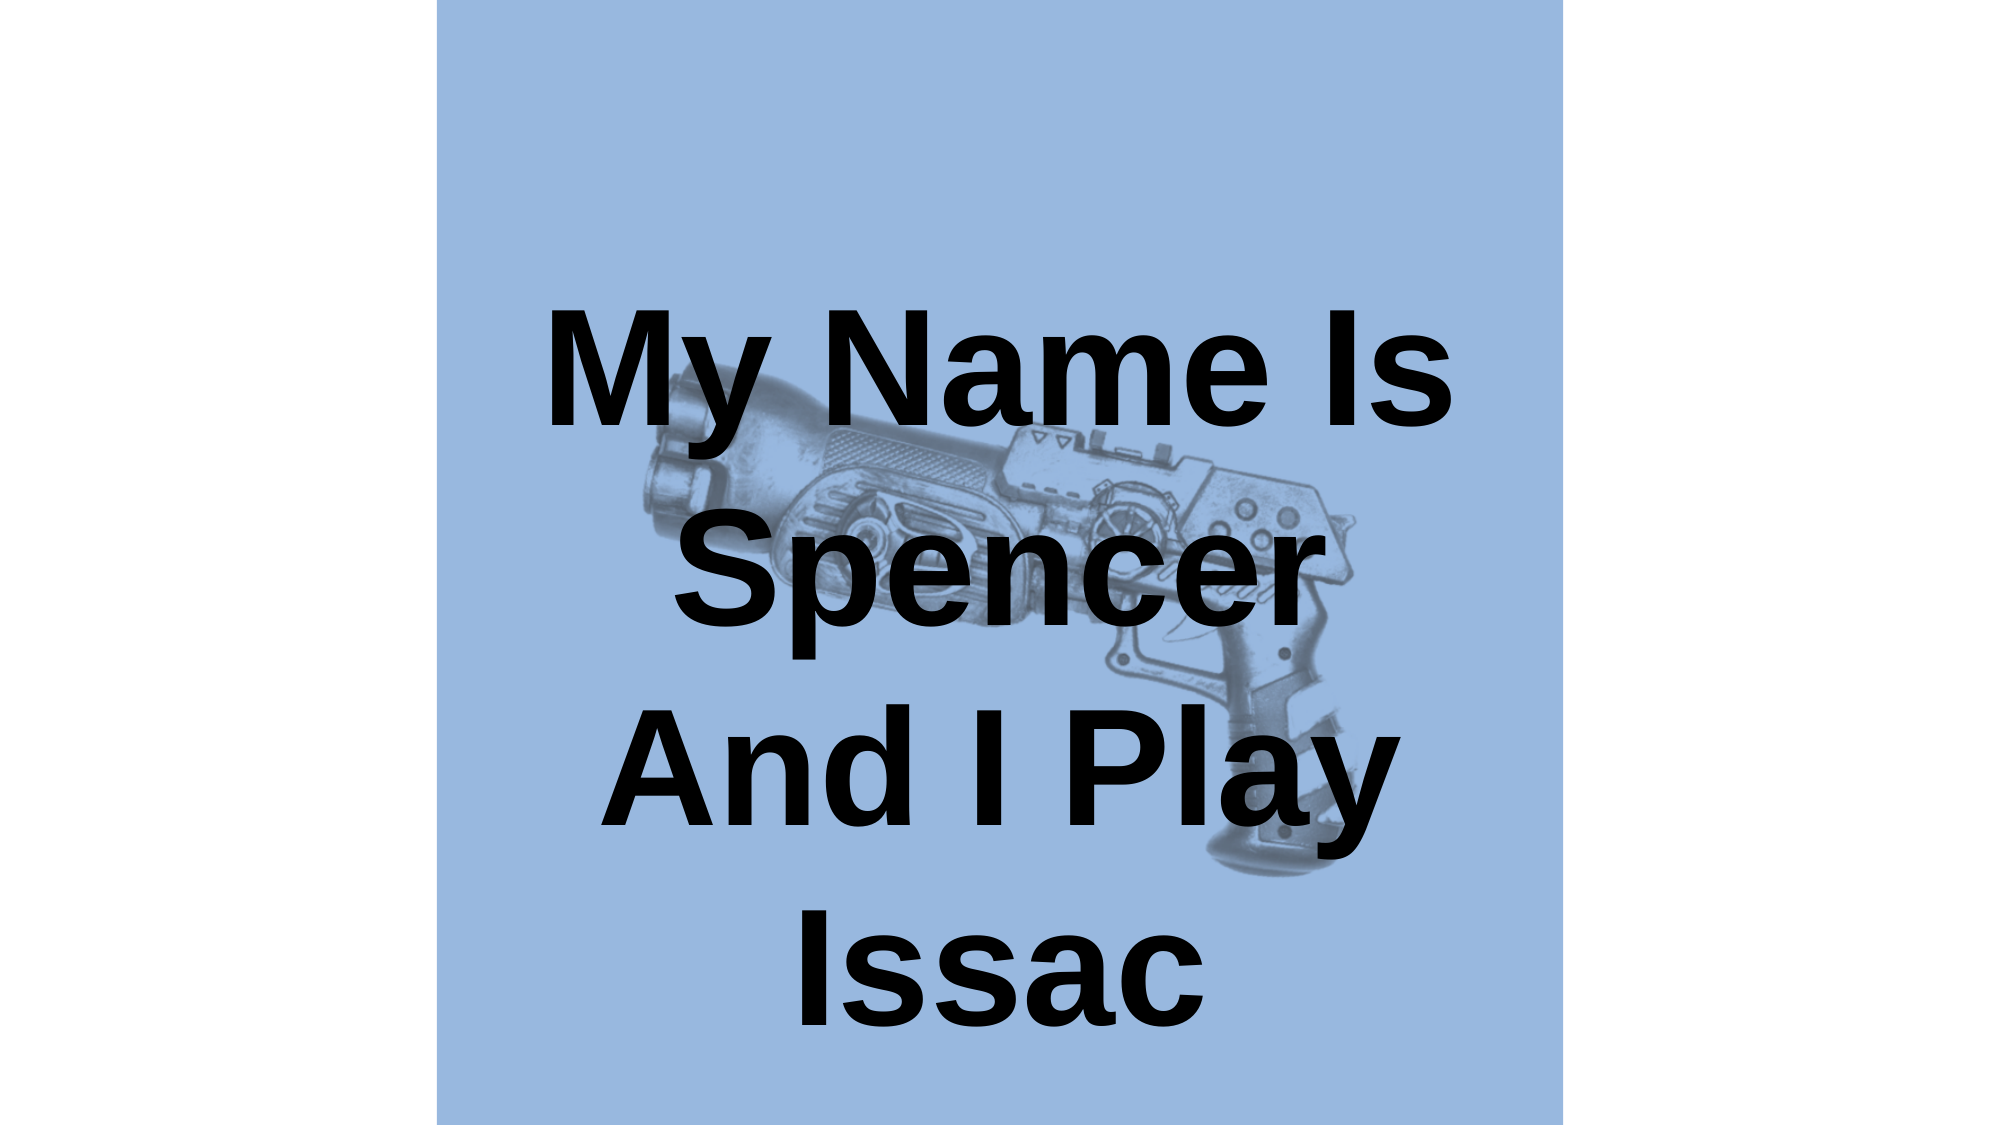

My Name Is Spencer And I Play Issac